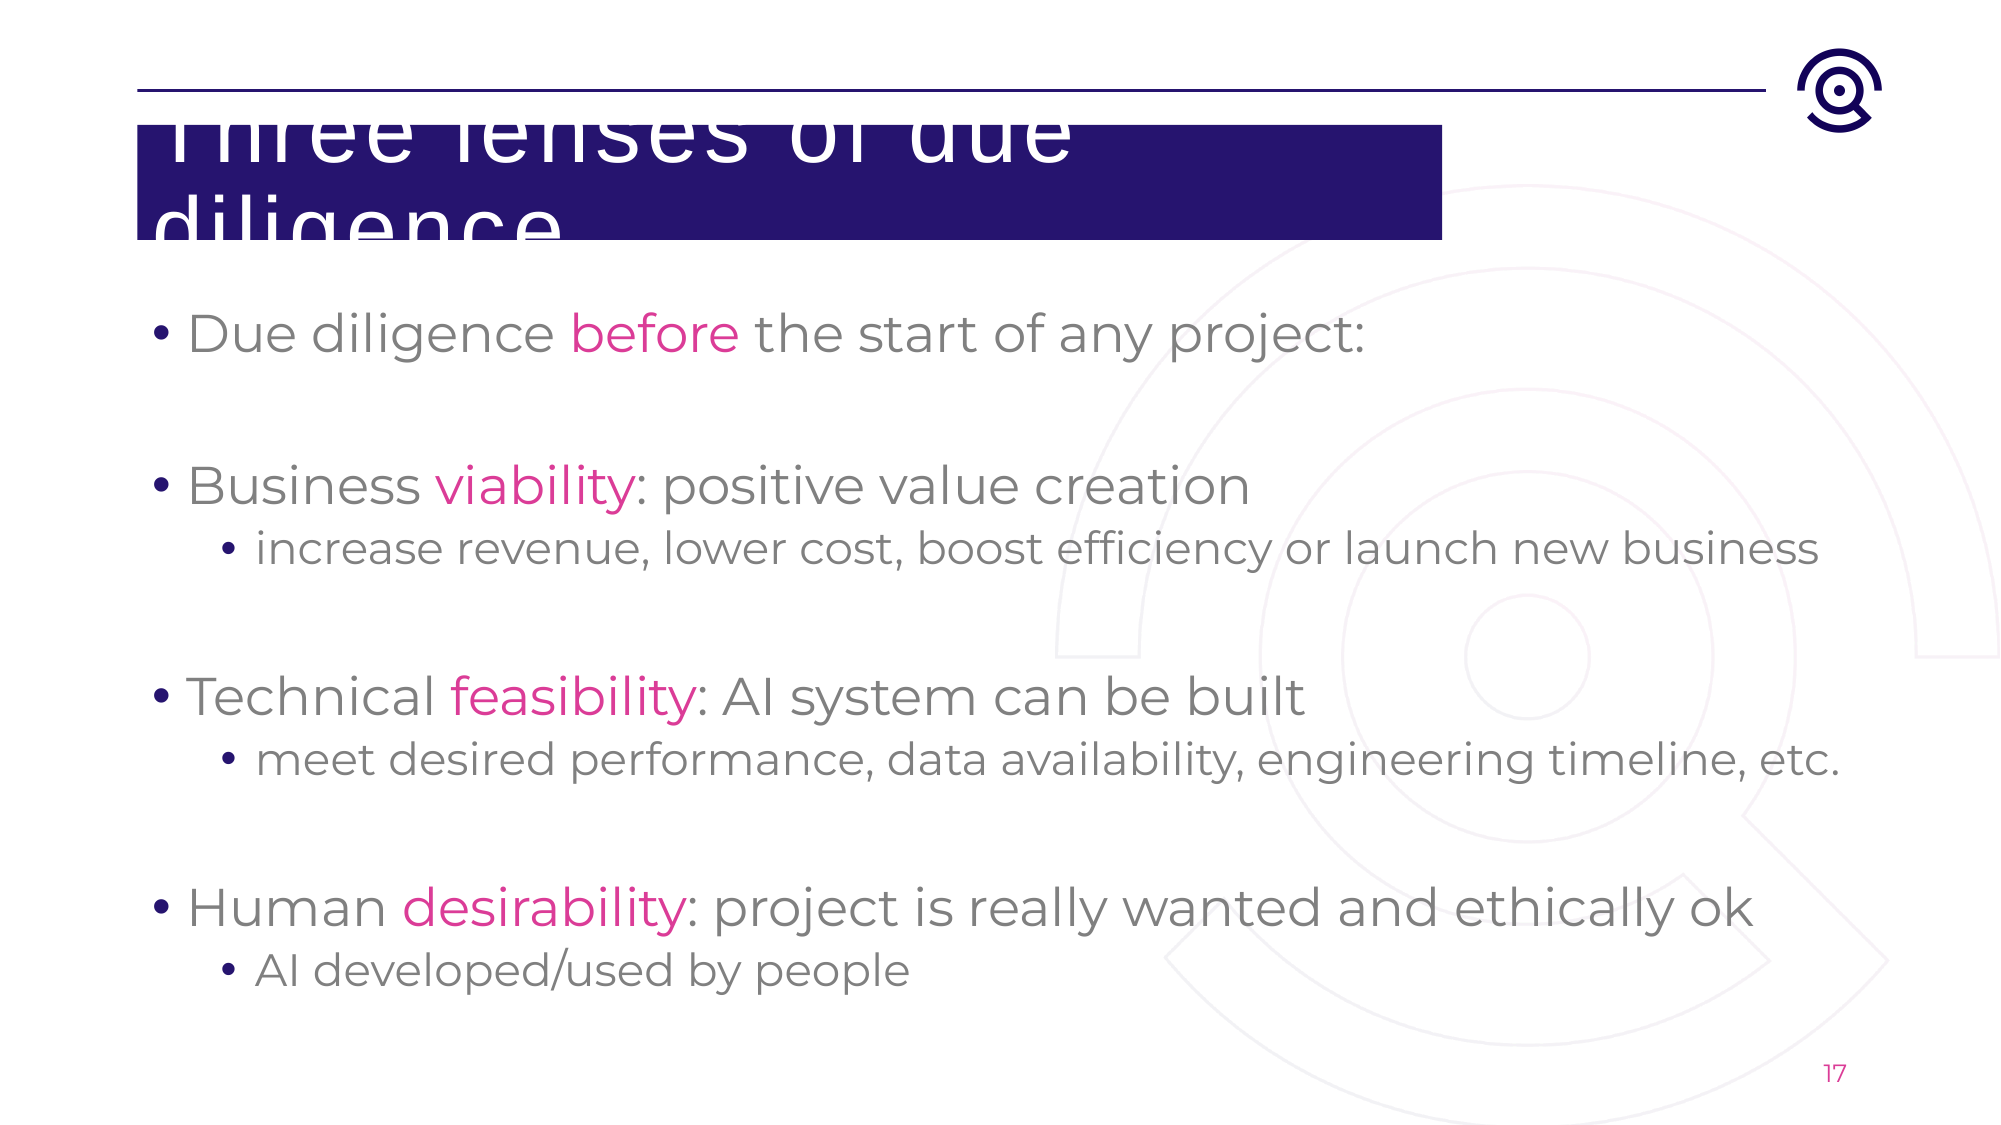

# Three lenses of due diligence
Due diligence before the start of any project:

Business viability: positive value creation
increase revenue, lower cost, boost efficiency or launch new business

Technical feasibility: AI system can be built
meet desired performance, data availability, engineering timeline, etc.

Human desirability: project is really wanted and ethically ok
AI developed/used by people

17